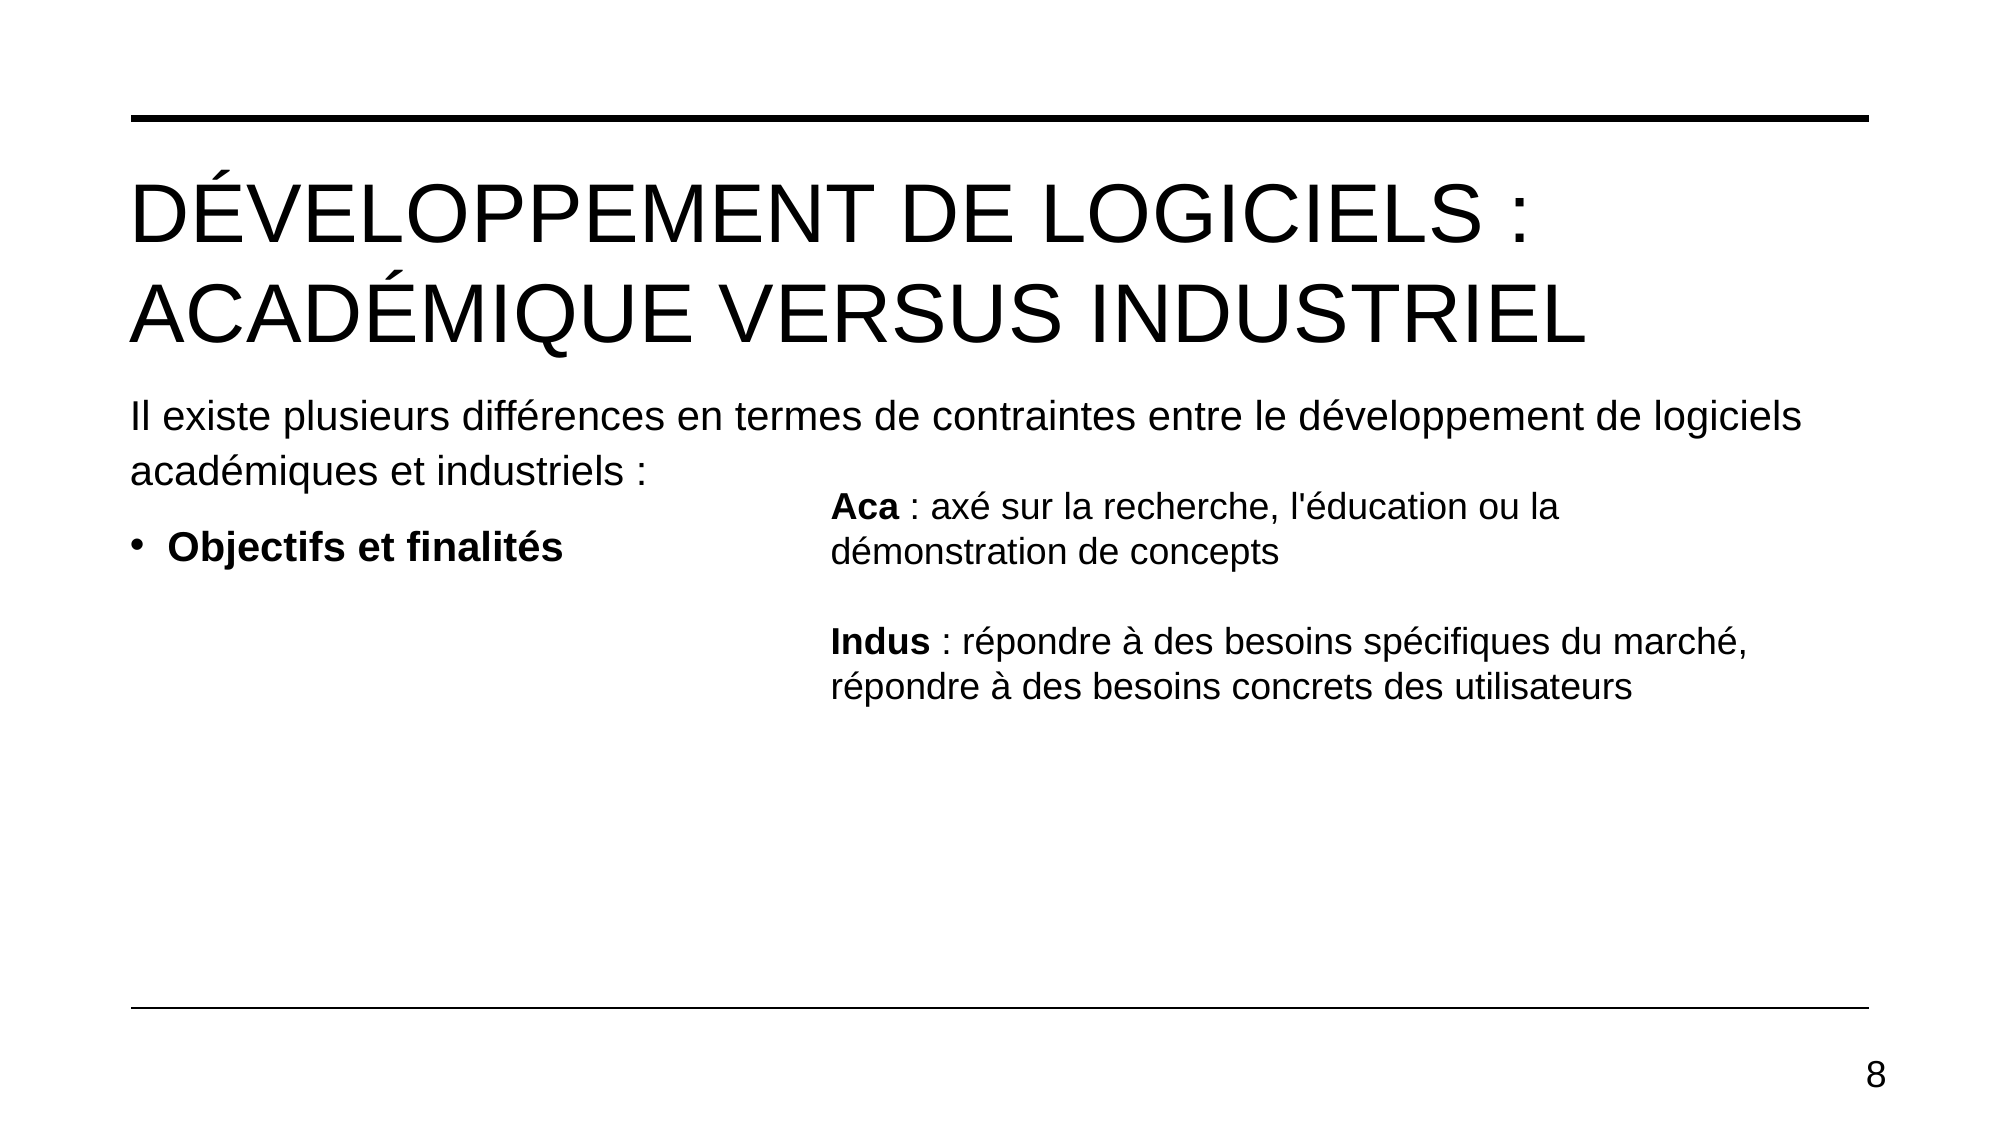

# Développement de logiciels : académique versus industriel
Il existe plusieurs différences en termes de contraintes entre le développement de logiciels académiques et industriels :
Objectifs et finalités
Aca : axé sur la recherche, l'éducation ou la démonstration de concepts

Indus : répondre à des besoins spécifiques du marché, répondre à des besoins concrets des utilisateurs
8